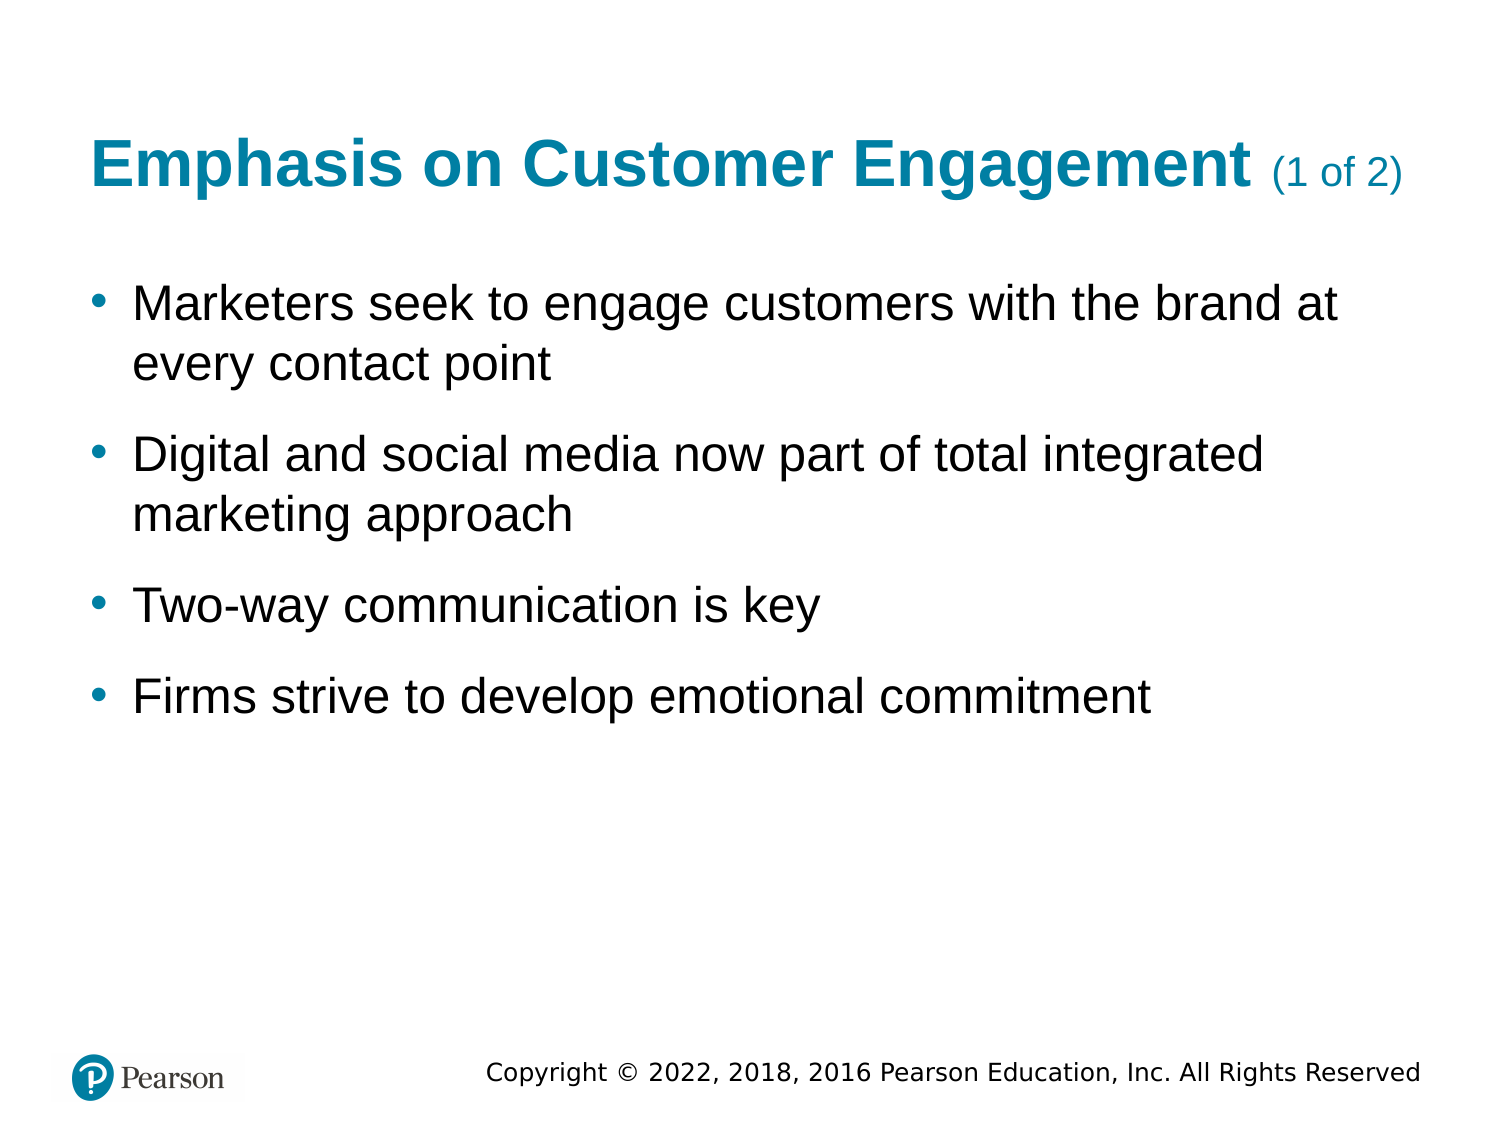

# Emphasis on Customer Engagement (1 of 2)
Marketers seek to engage customers with the brand at every contact point
Digital and social media now part of total integrated marketing approach
Two-way communication is key
Firms strive to develop emotional commitment